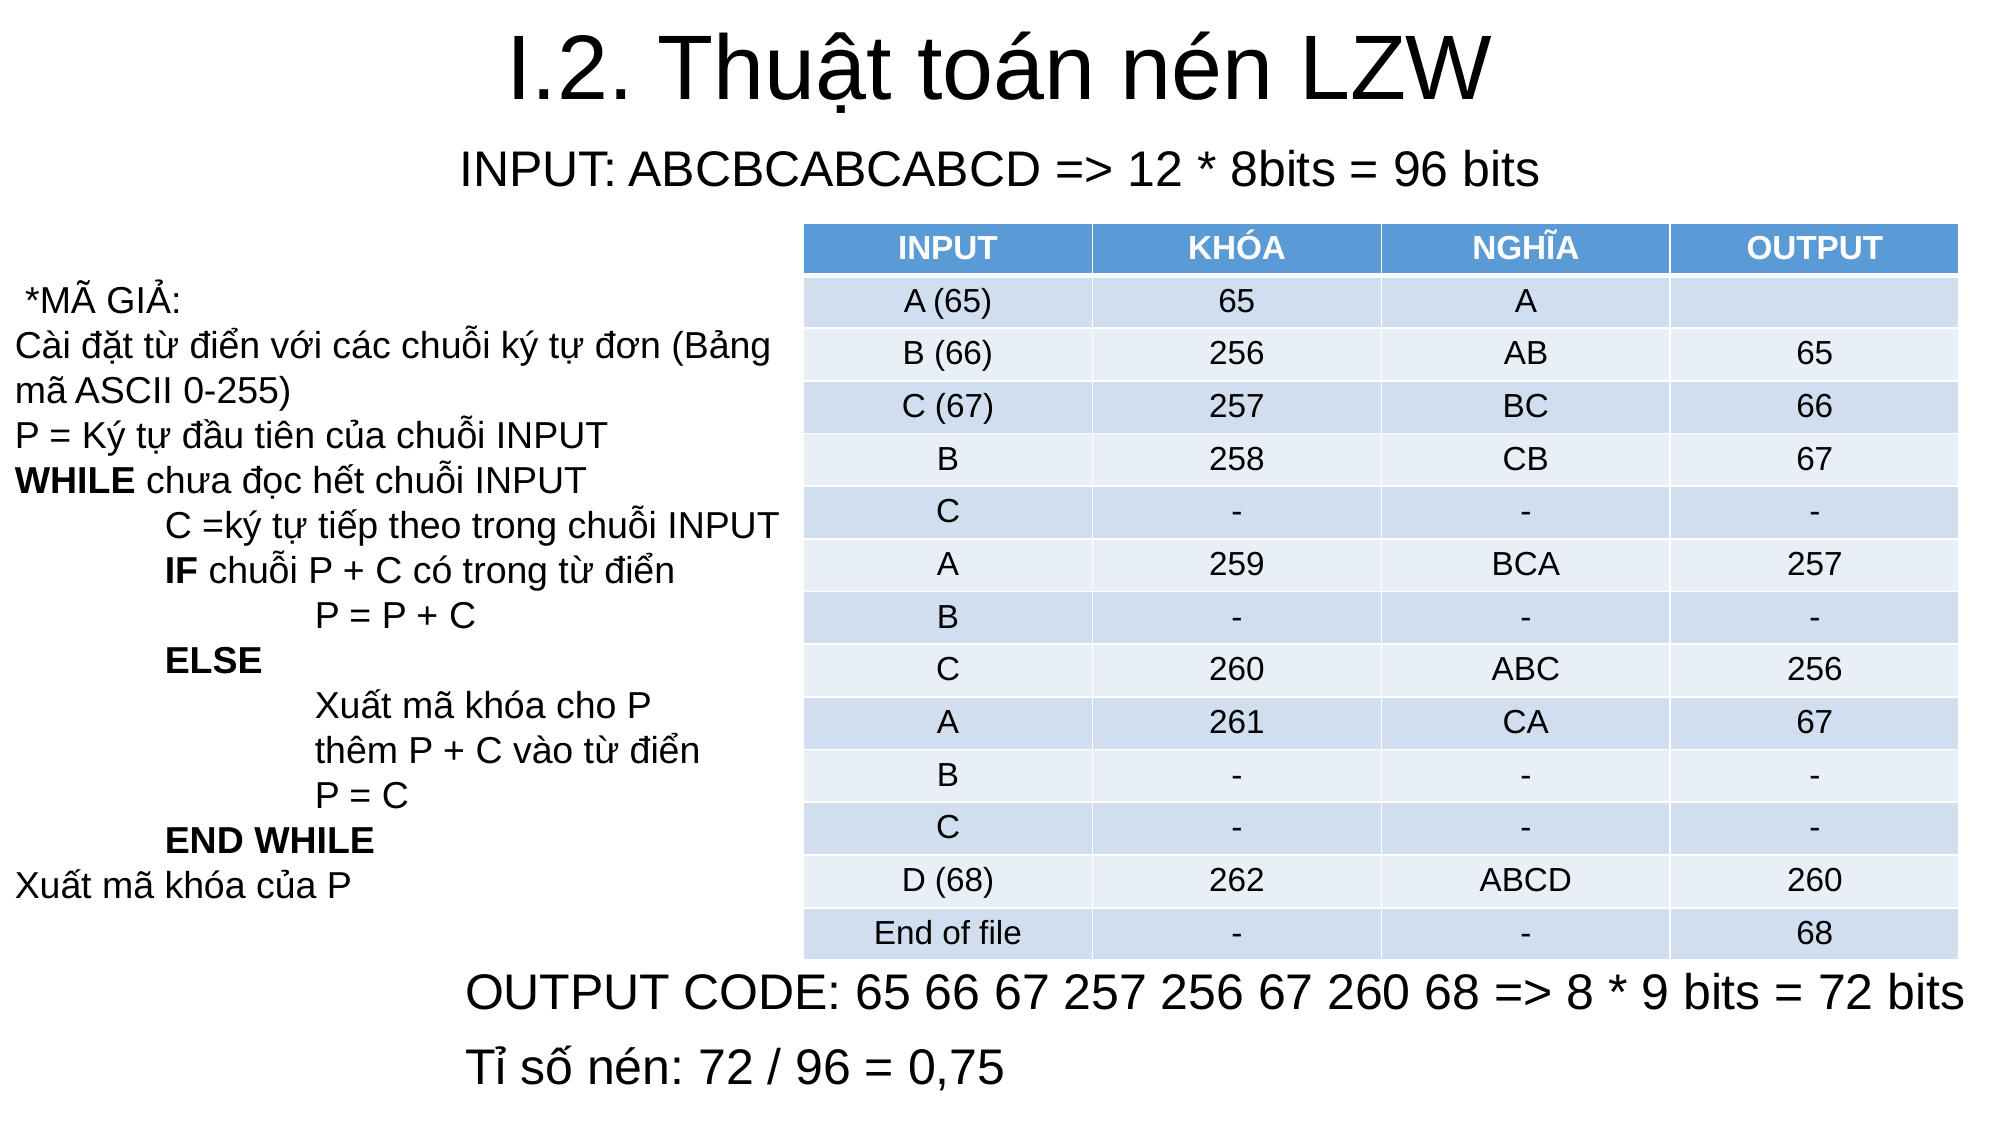

# I.2. Thuật toán nén LZW
INPUT: ABCBCABCABCD => 12 * 8bits = 96 bits

			OUTPUT CODE: 65 66 67 257 256 67 260 68 => 8 * 9 bits = 72 bits
			Tỉ số nén: 72 / 96 = 0,75
| INPUT | KHÓA | NGHĨA | OUTPUT |
| --- | --- | --- | --- |
| A (65) | 65 | A |  |
| B (66) | 256 | AB | 65 |
| C (67) | 257 | BC | 66 |
| B | 258 | CB | 67 |
| C | - | - | - |
| A | 259 | BCA | 257 |
| B | - | - | - |
| C | 260 | ABC | 256 |
| A | 261 | CA | 67 |
| B | - | - | - |
| C | - | - | - |
| D (68) | 262 | ABCD | 260 |
| End of file | - | - | 68 |
 *MÃ GIẢ:
Cài đặt từ điển với các chuỗi ký tự đơn (Bảng mã ASCII 0-255)
P = Ký tự đầu tiên của chuỗi INPUT
WHILE chưa đọc hết chuỗi INPUT
	C =ký tự tiếp theo trong chuỗi INPUT
	IF chuỗi P + C có trong từ điển
		P = P + C
	ELSE
		Xuất mã khóa cho P
		thêm P + C vào từ điển
		P = C
	END WHILE
Xuất mã khóa của P